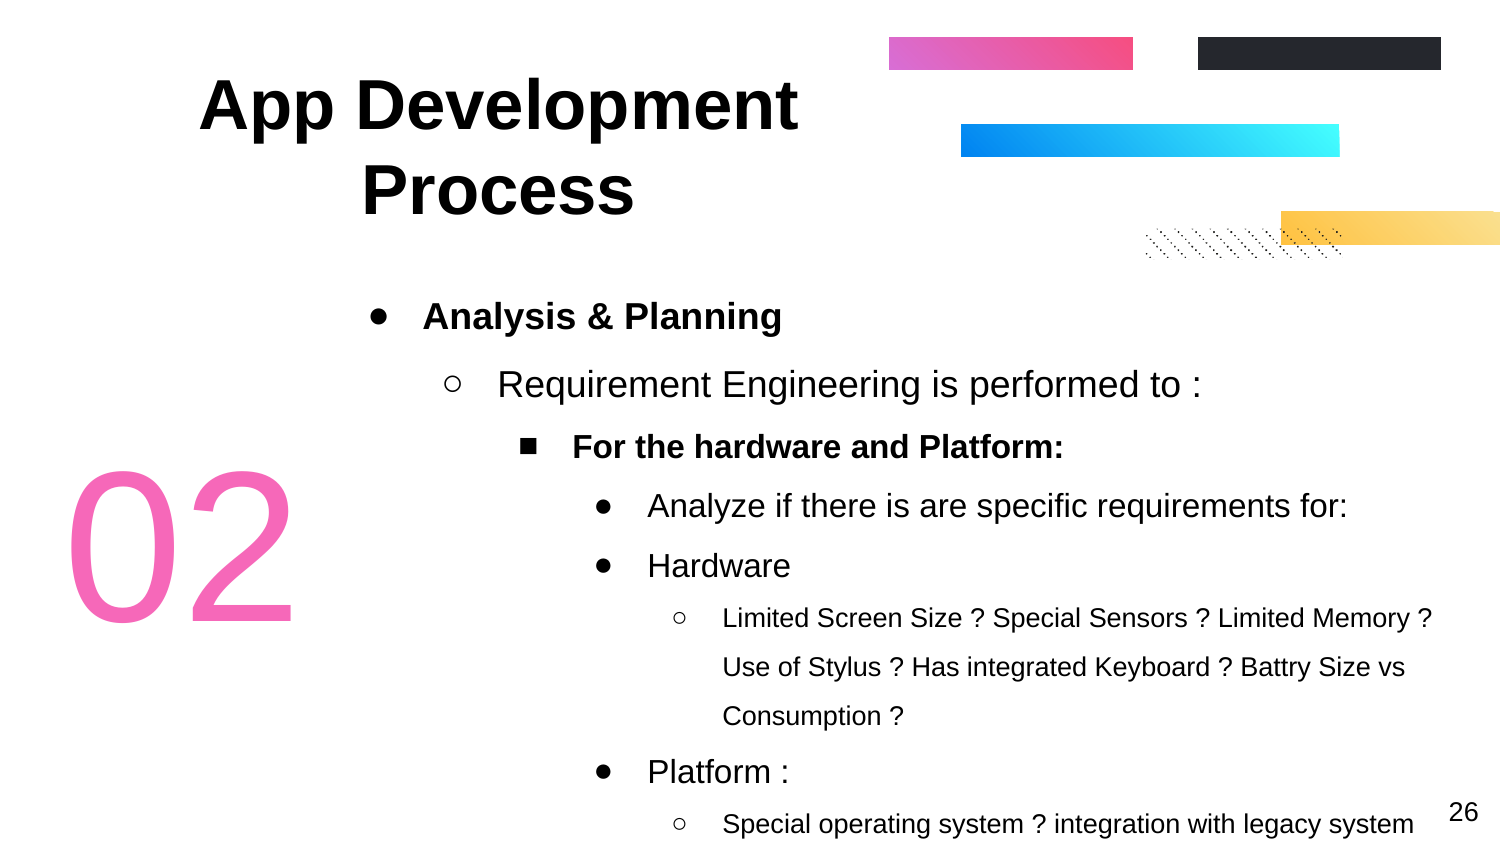

# App Development Process
Analysis & Planning
Requirement Engineering is performed to :
For the hardware and Platform:
Analyze if there is are specific requirements for:
Hardware
Limited Screen Size ? Special Sensors ? Limited Memory ? Use of Stylus ? Has integrated Keyboard ? Battry Size vs Consumption ?
Platform :
Special operating system ? integration with legacy system
02
26